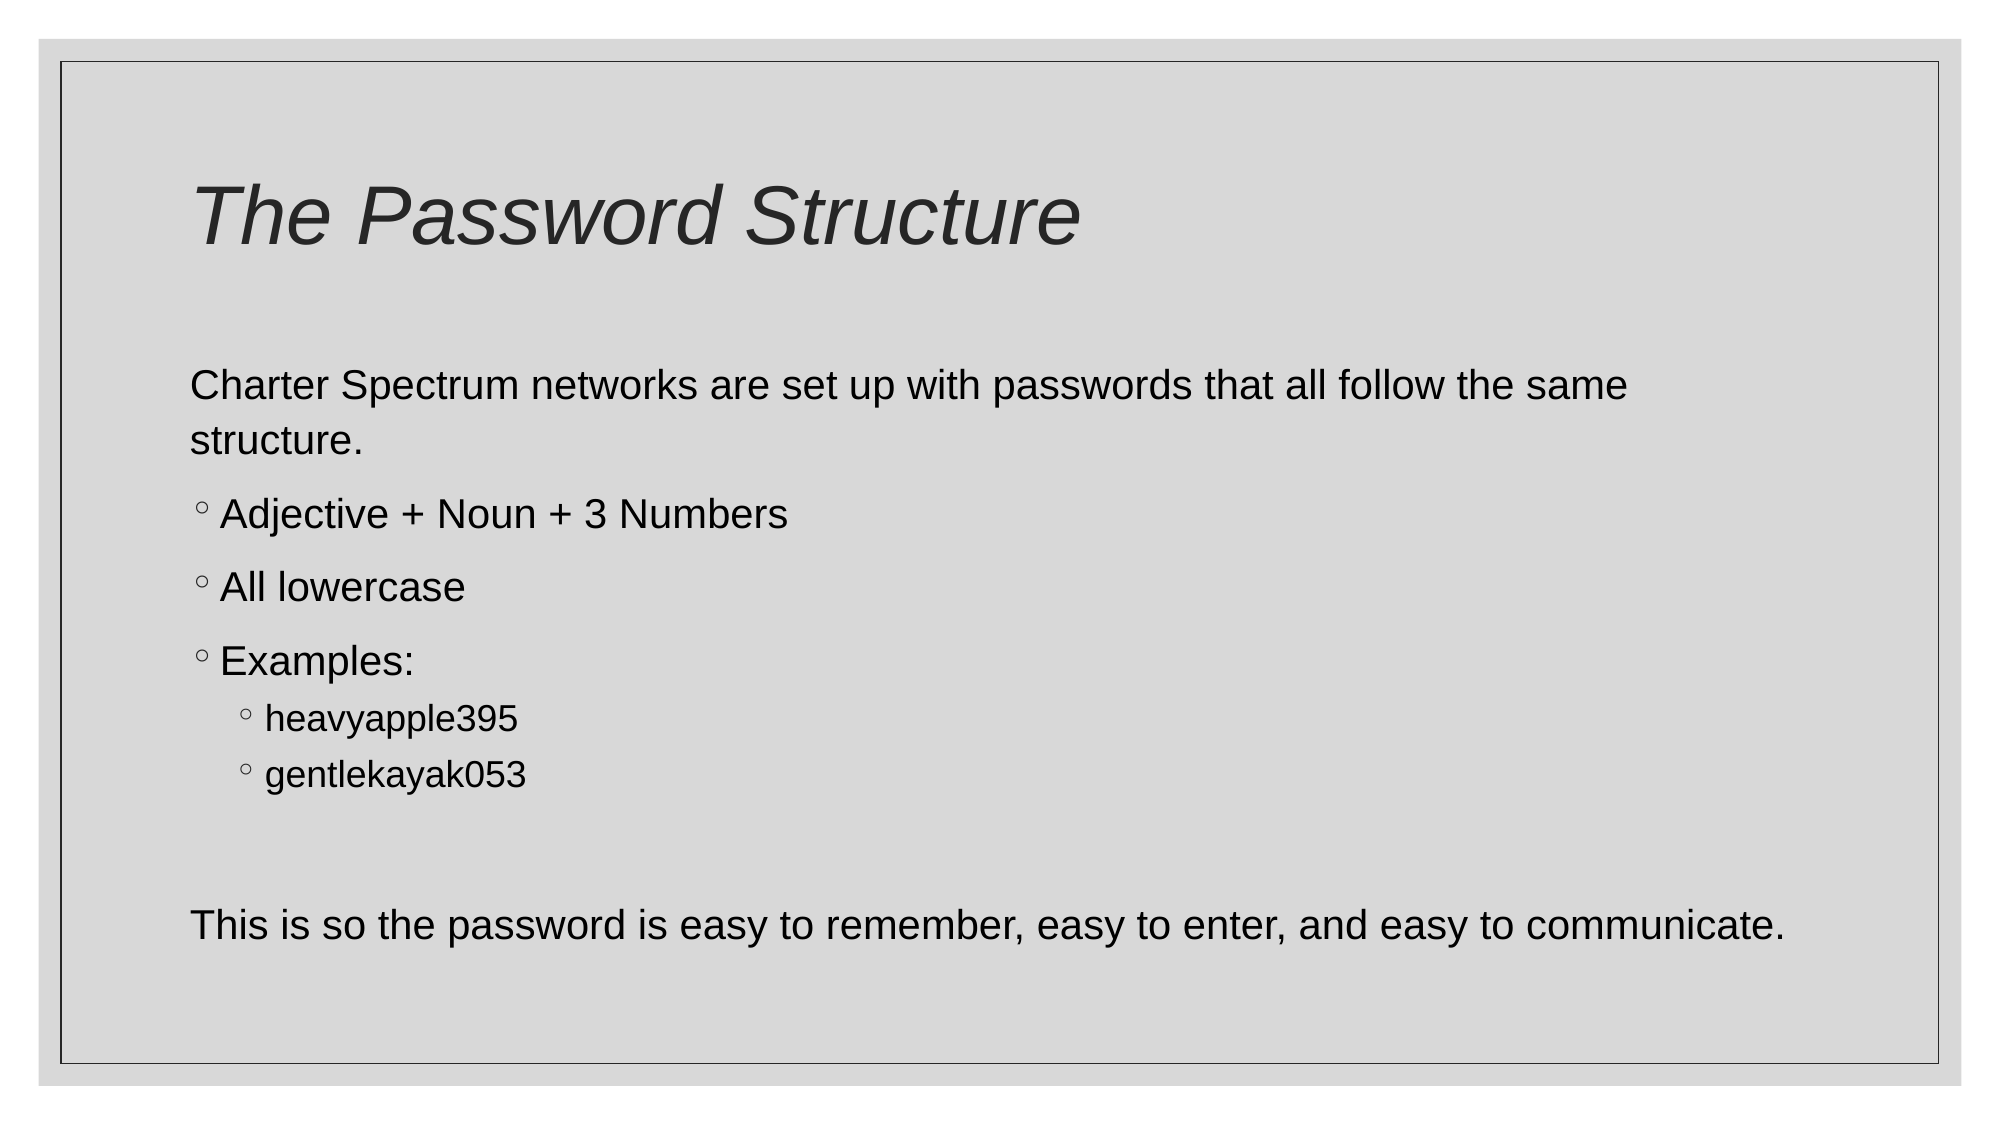

# The Password Structure
Charter Spectrum networks are set up with passwords that all follow the same structure.
Adjective + Noun + 3 Numbers
All lowercase
Examples:
heavyapple395
gentlekayak053

This is so the password is easy to remember, easy to enter, and easy to communicate.